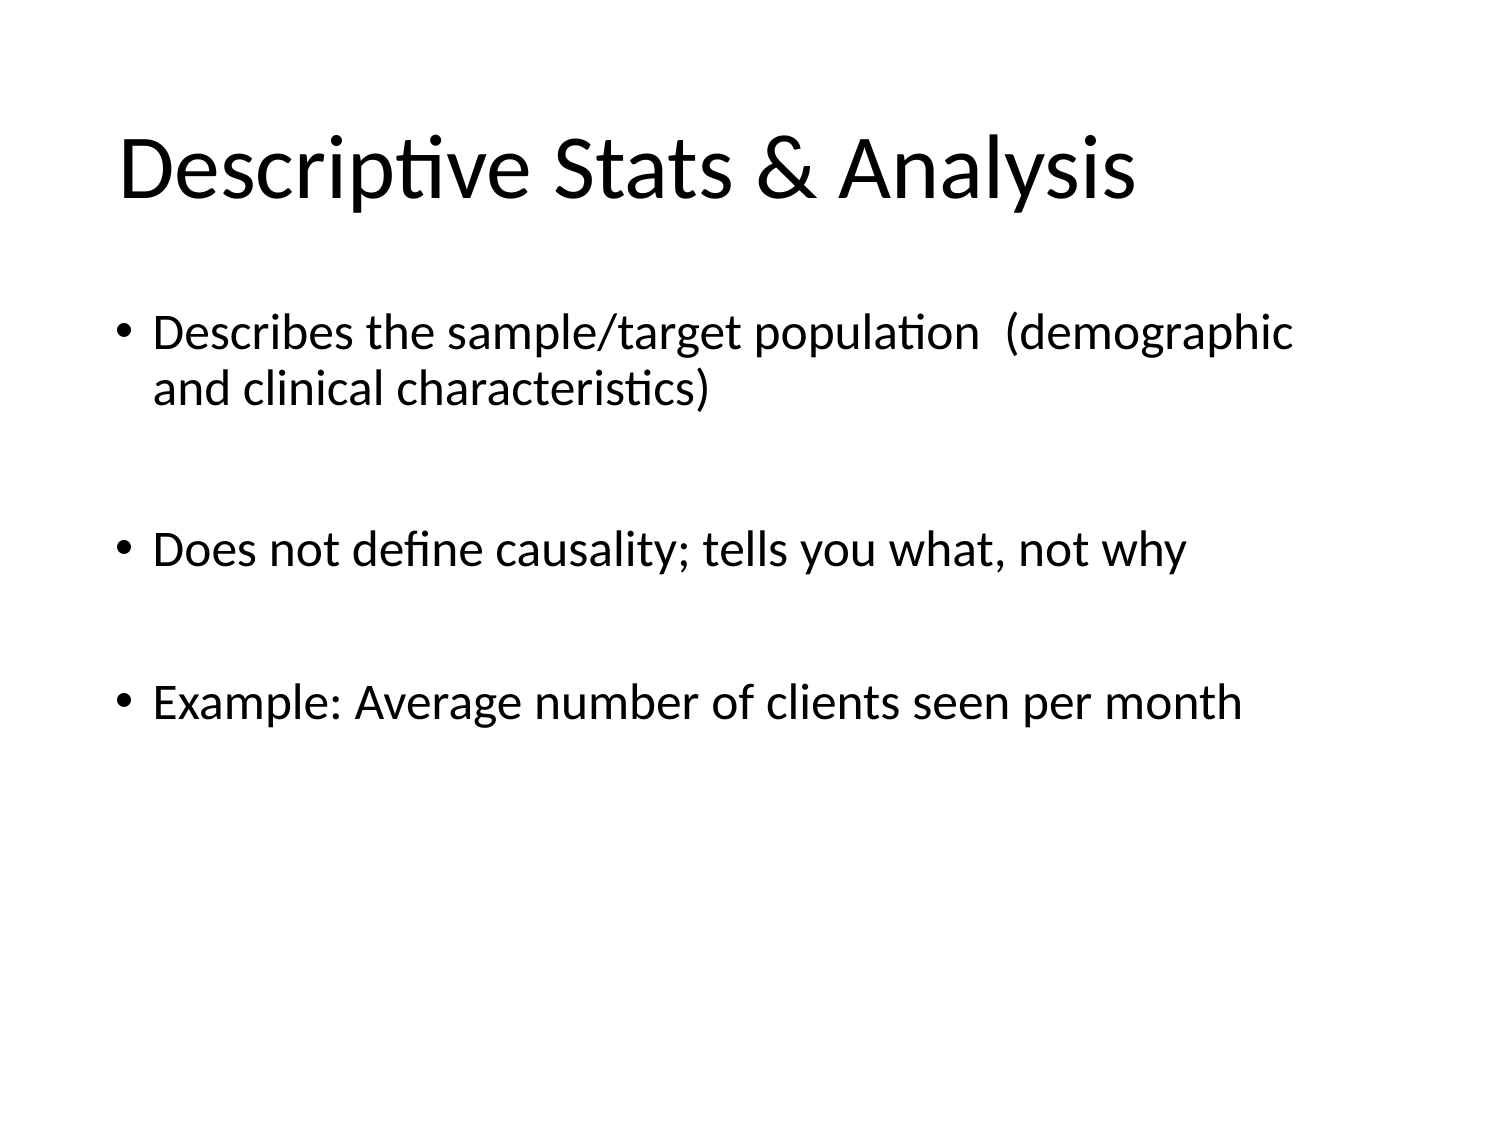

# Descriptive Stats & Analysis
Describes the sample/target population  (demographic and clinical characteristics)

Does not define causality; tells you what, not why

Example: Average number of clients seen per month